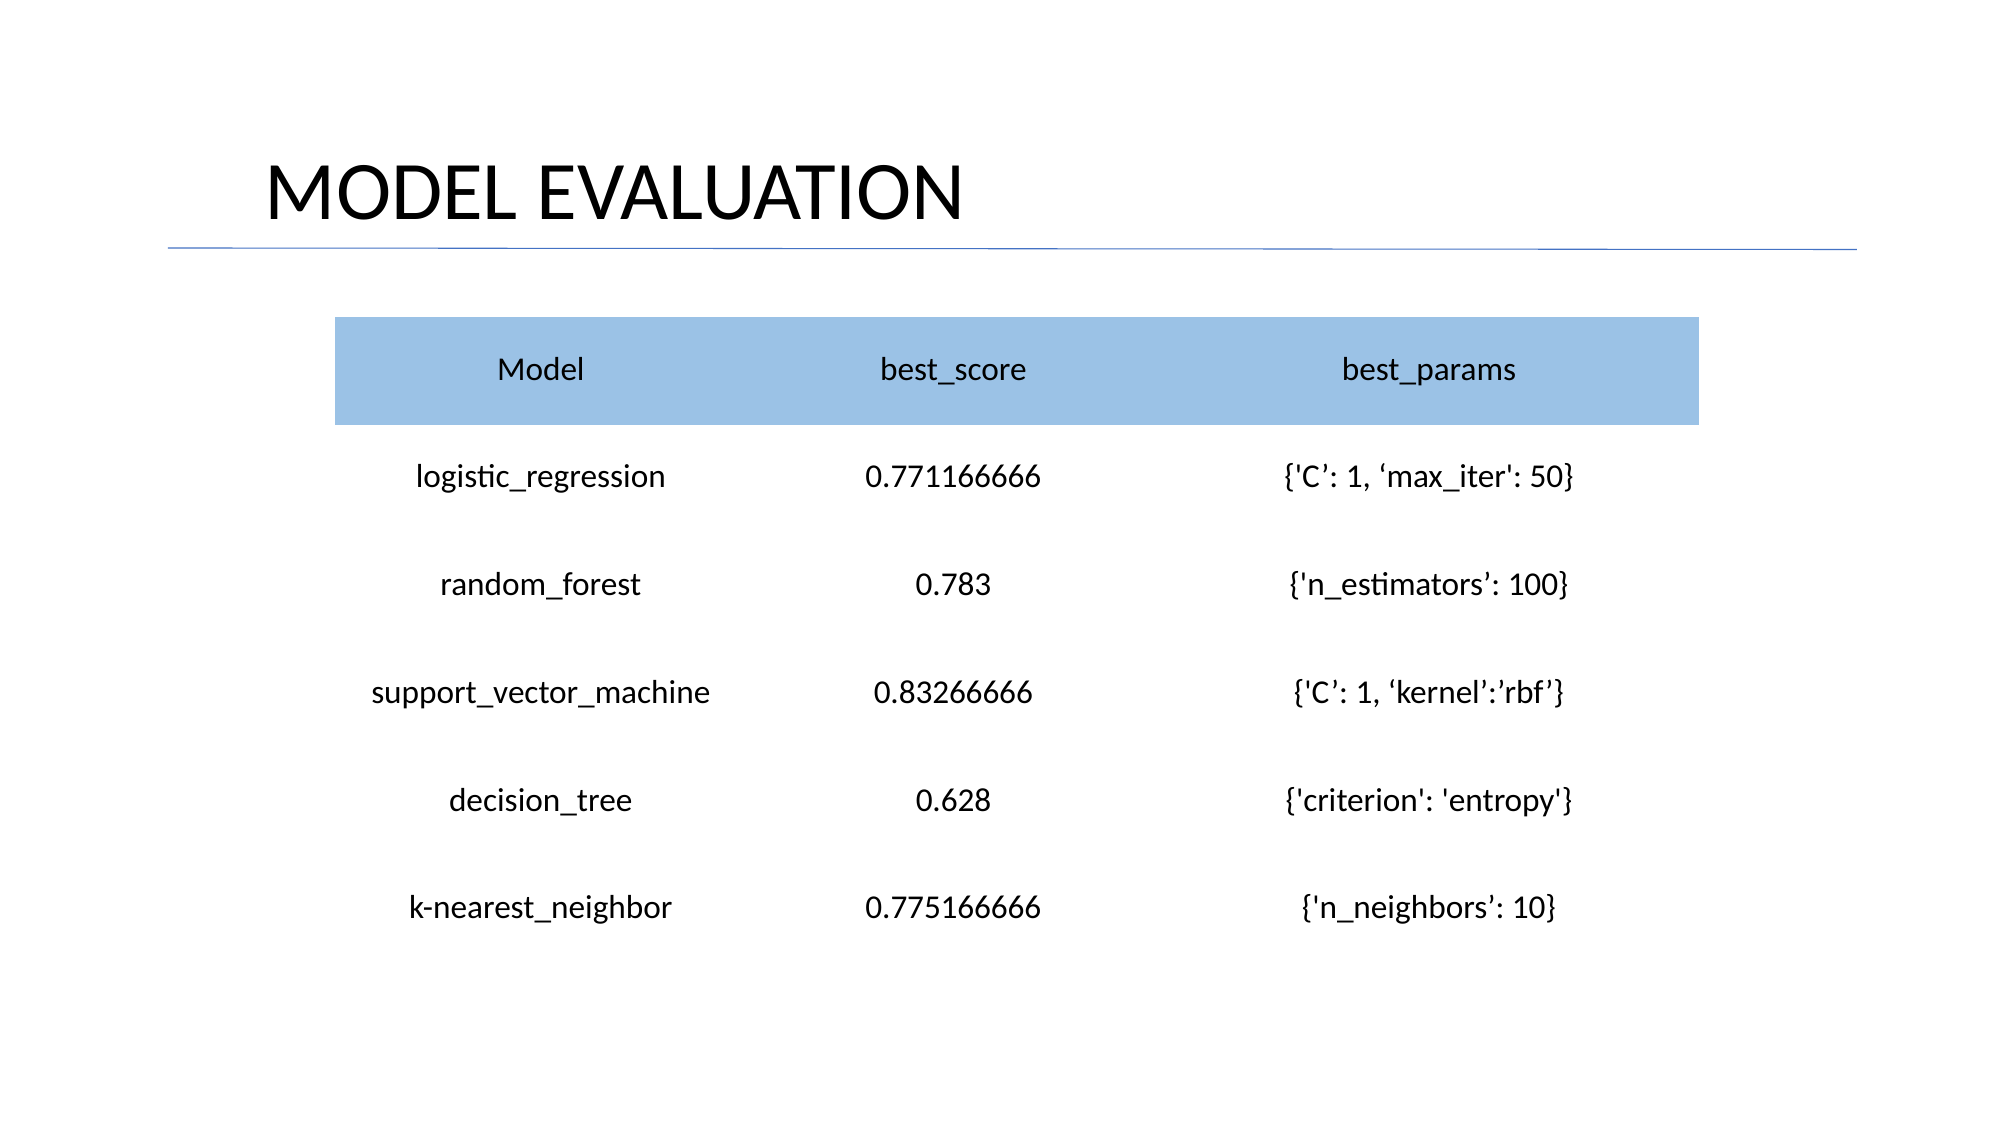

# MODEL EVALUATION
| Model | best\_score | best\_params |
| --- | --- | --- |
| logistic\_regression | 0.771166666 | {'C’: 1, ‘max\_iter': 50} |
| random\_forest | 0.783 | {'n\_estimators’: 100} |
| support\_vector\_machine | 0.83266666 | {'C’: 1, ‘kernel’:’rbf’} |
| decision\_tree | 0.628 | {'criterion': 'entropy'} |
| k-nearest\_neighbor | 0.775166666 | {'n\_neighbors’: 10} |